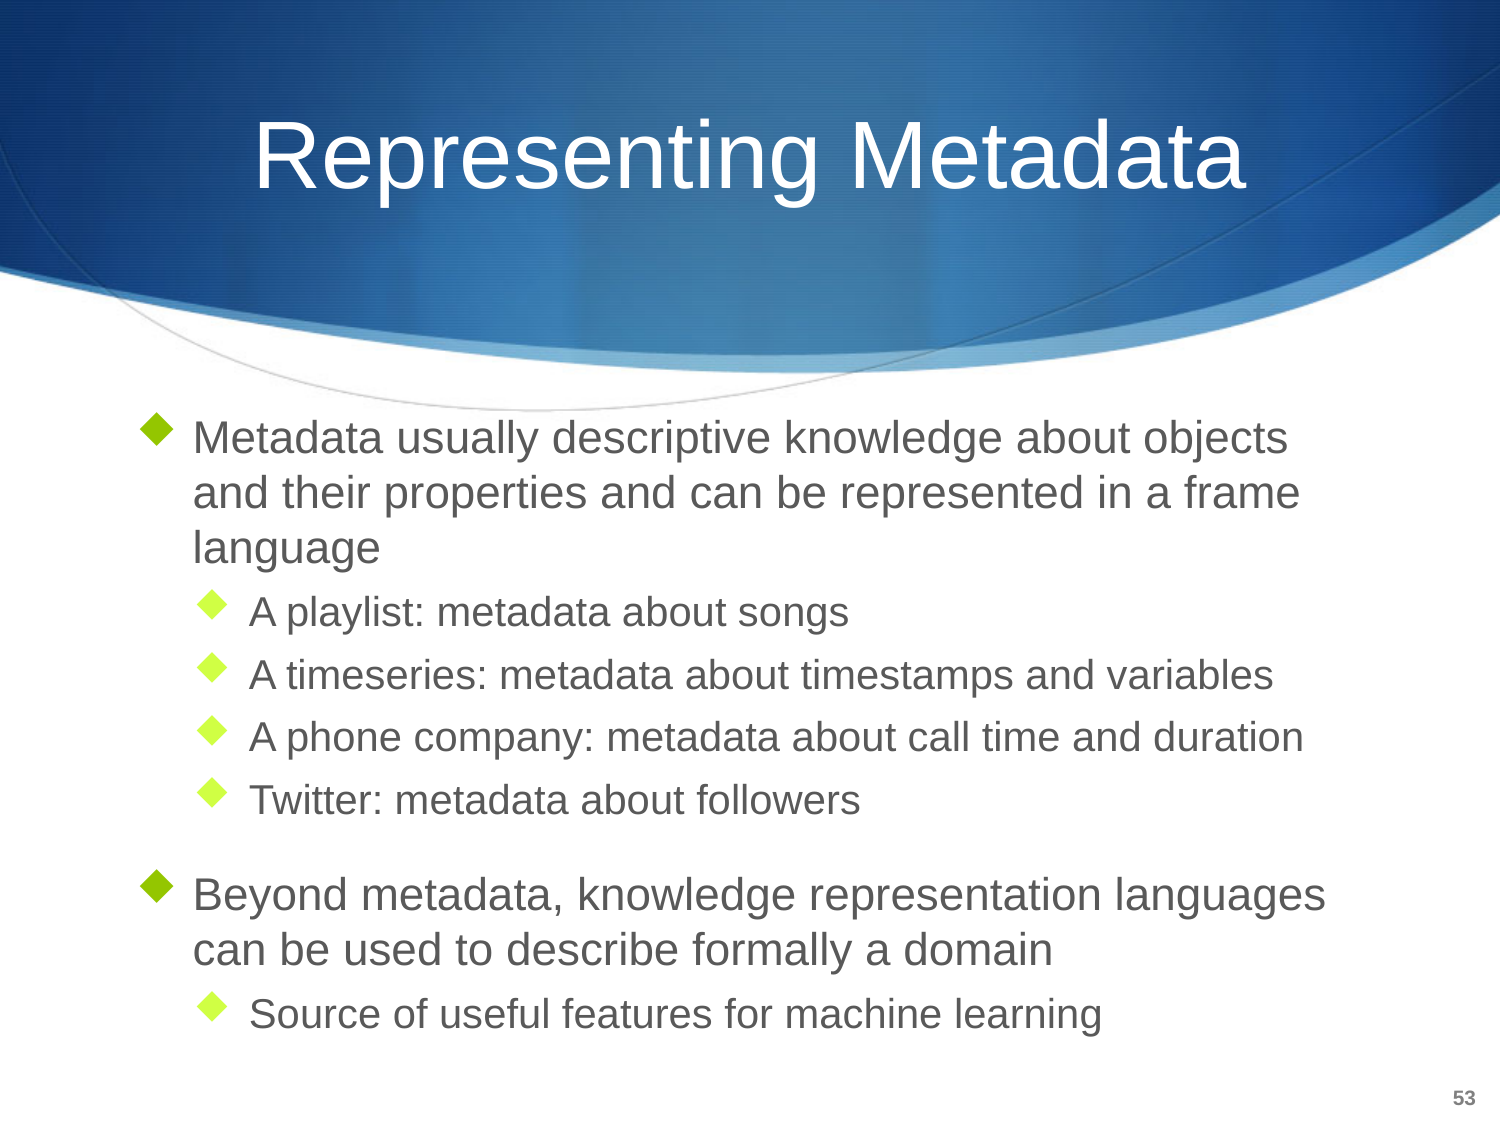

# Representing Metadata
Metadata usually descriptive knowledge about objects and their properties and can be represented in a frame language
A playlist: metadata about songs
A timeseries: metadata about timestamps and variables
A phone company: metadata about call time and duration
Twitter: metadata about followers
Beyond metadata, knowledge representation languages can be used to describe formally a domain
Source of useful features for machine learning
53